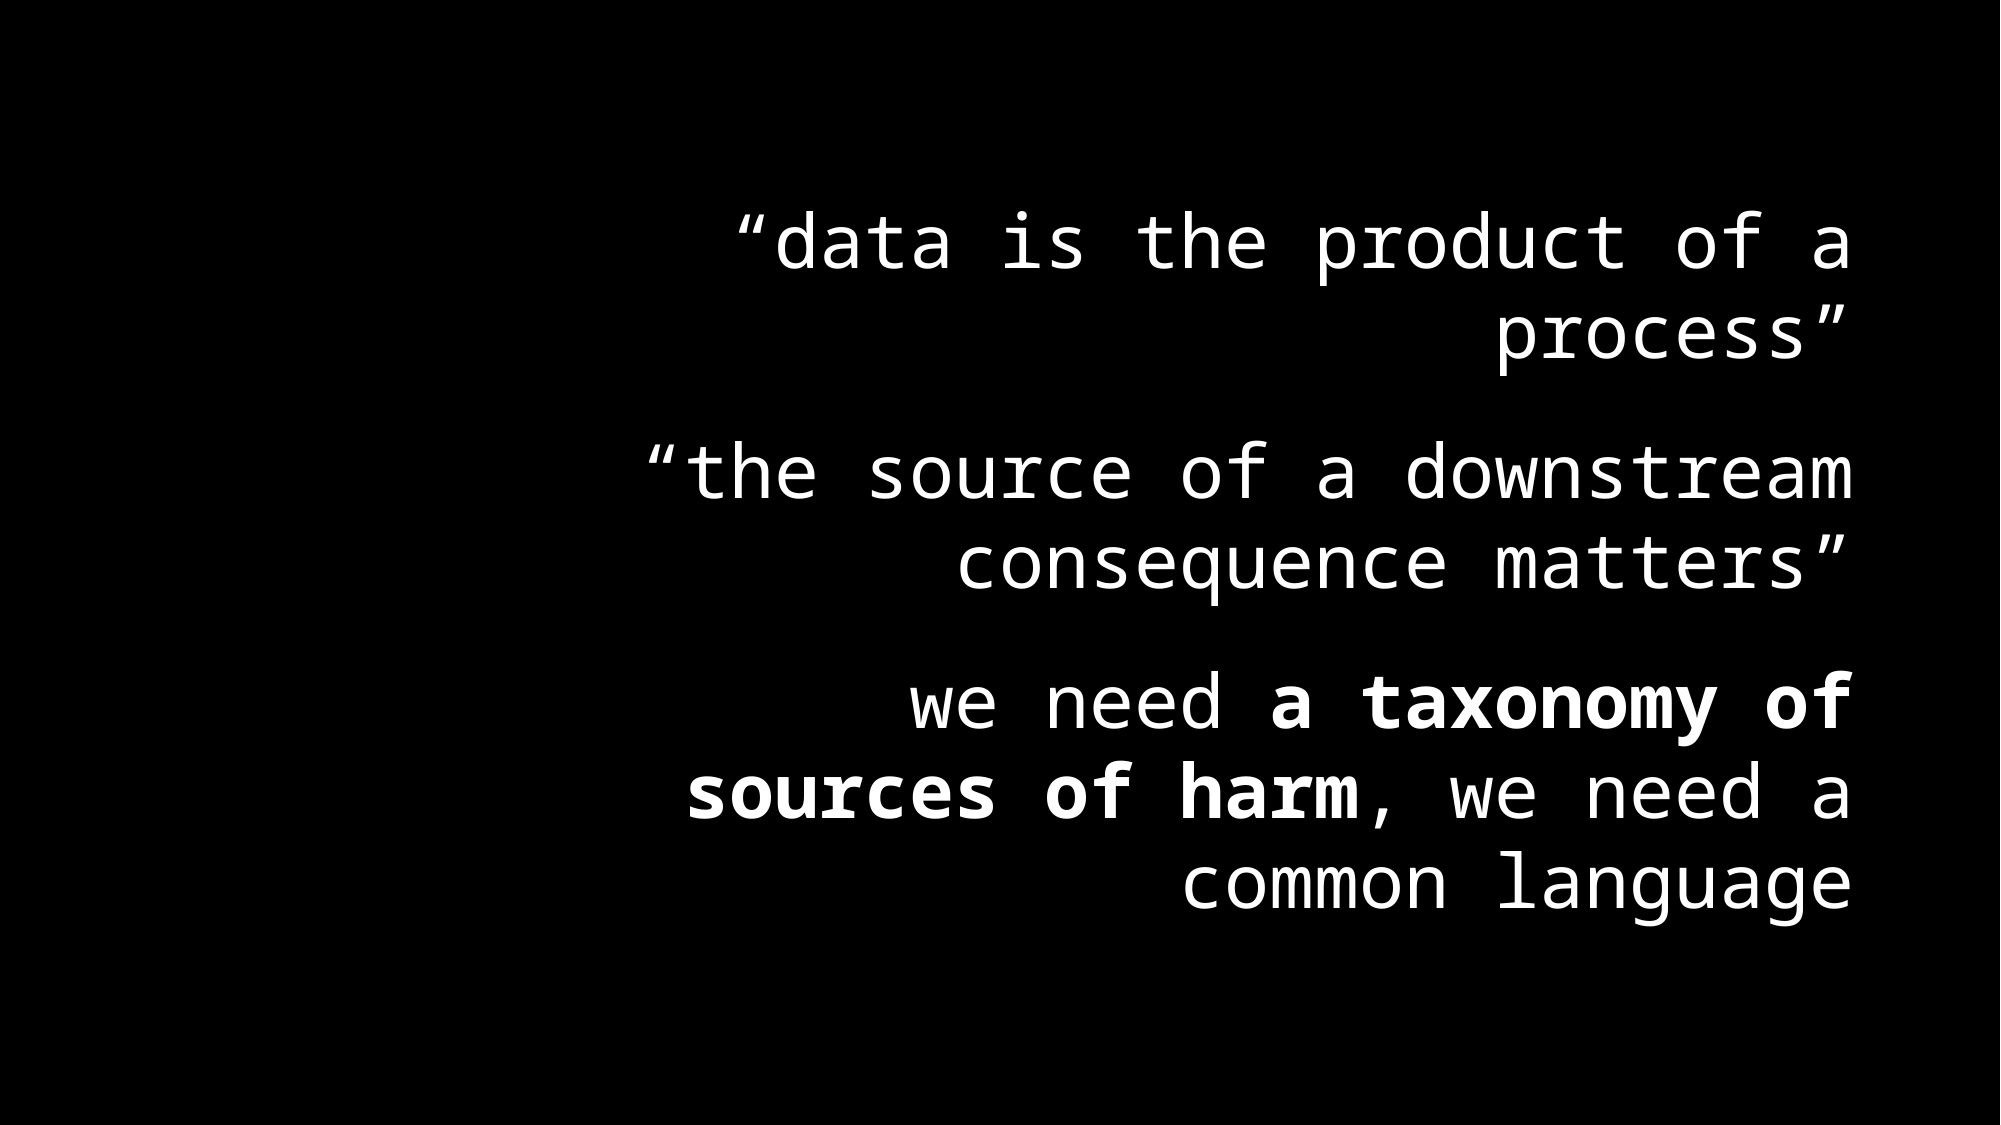

“data is the product of a process”
“the source of a downstream consequence matters”
we need a taxonomy of sources of harm, we need a common language